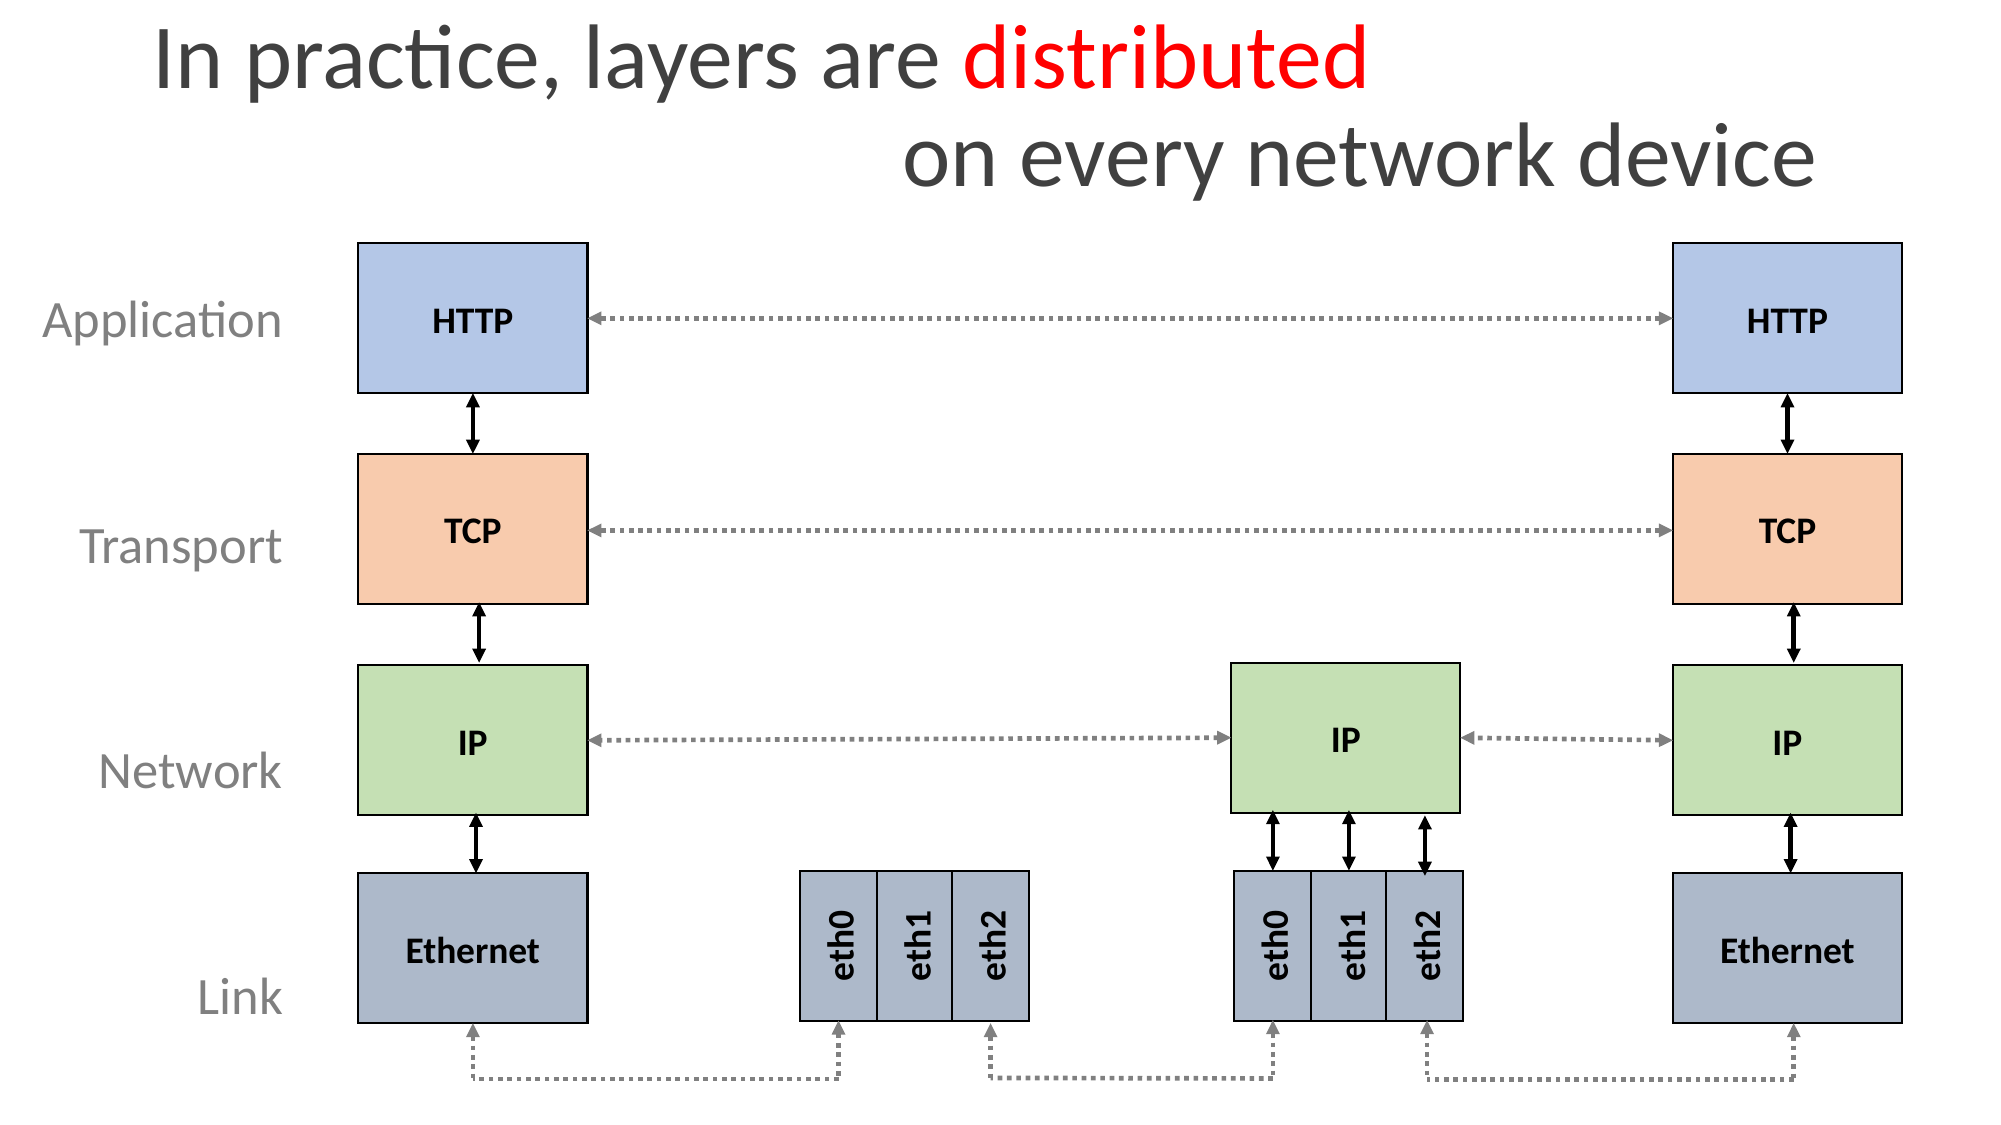

# In practice, layers are distributed on every network device
HTTP
HTTP
Application

Transport

Network

Link
TCP
TCP
IP
IP
IP
eth0
eth1
eth2
eth0
eth1
eth2
Ethernet
Ethernet